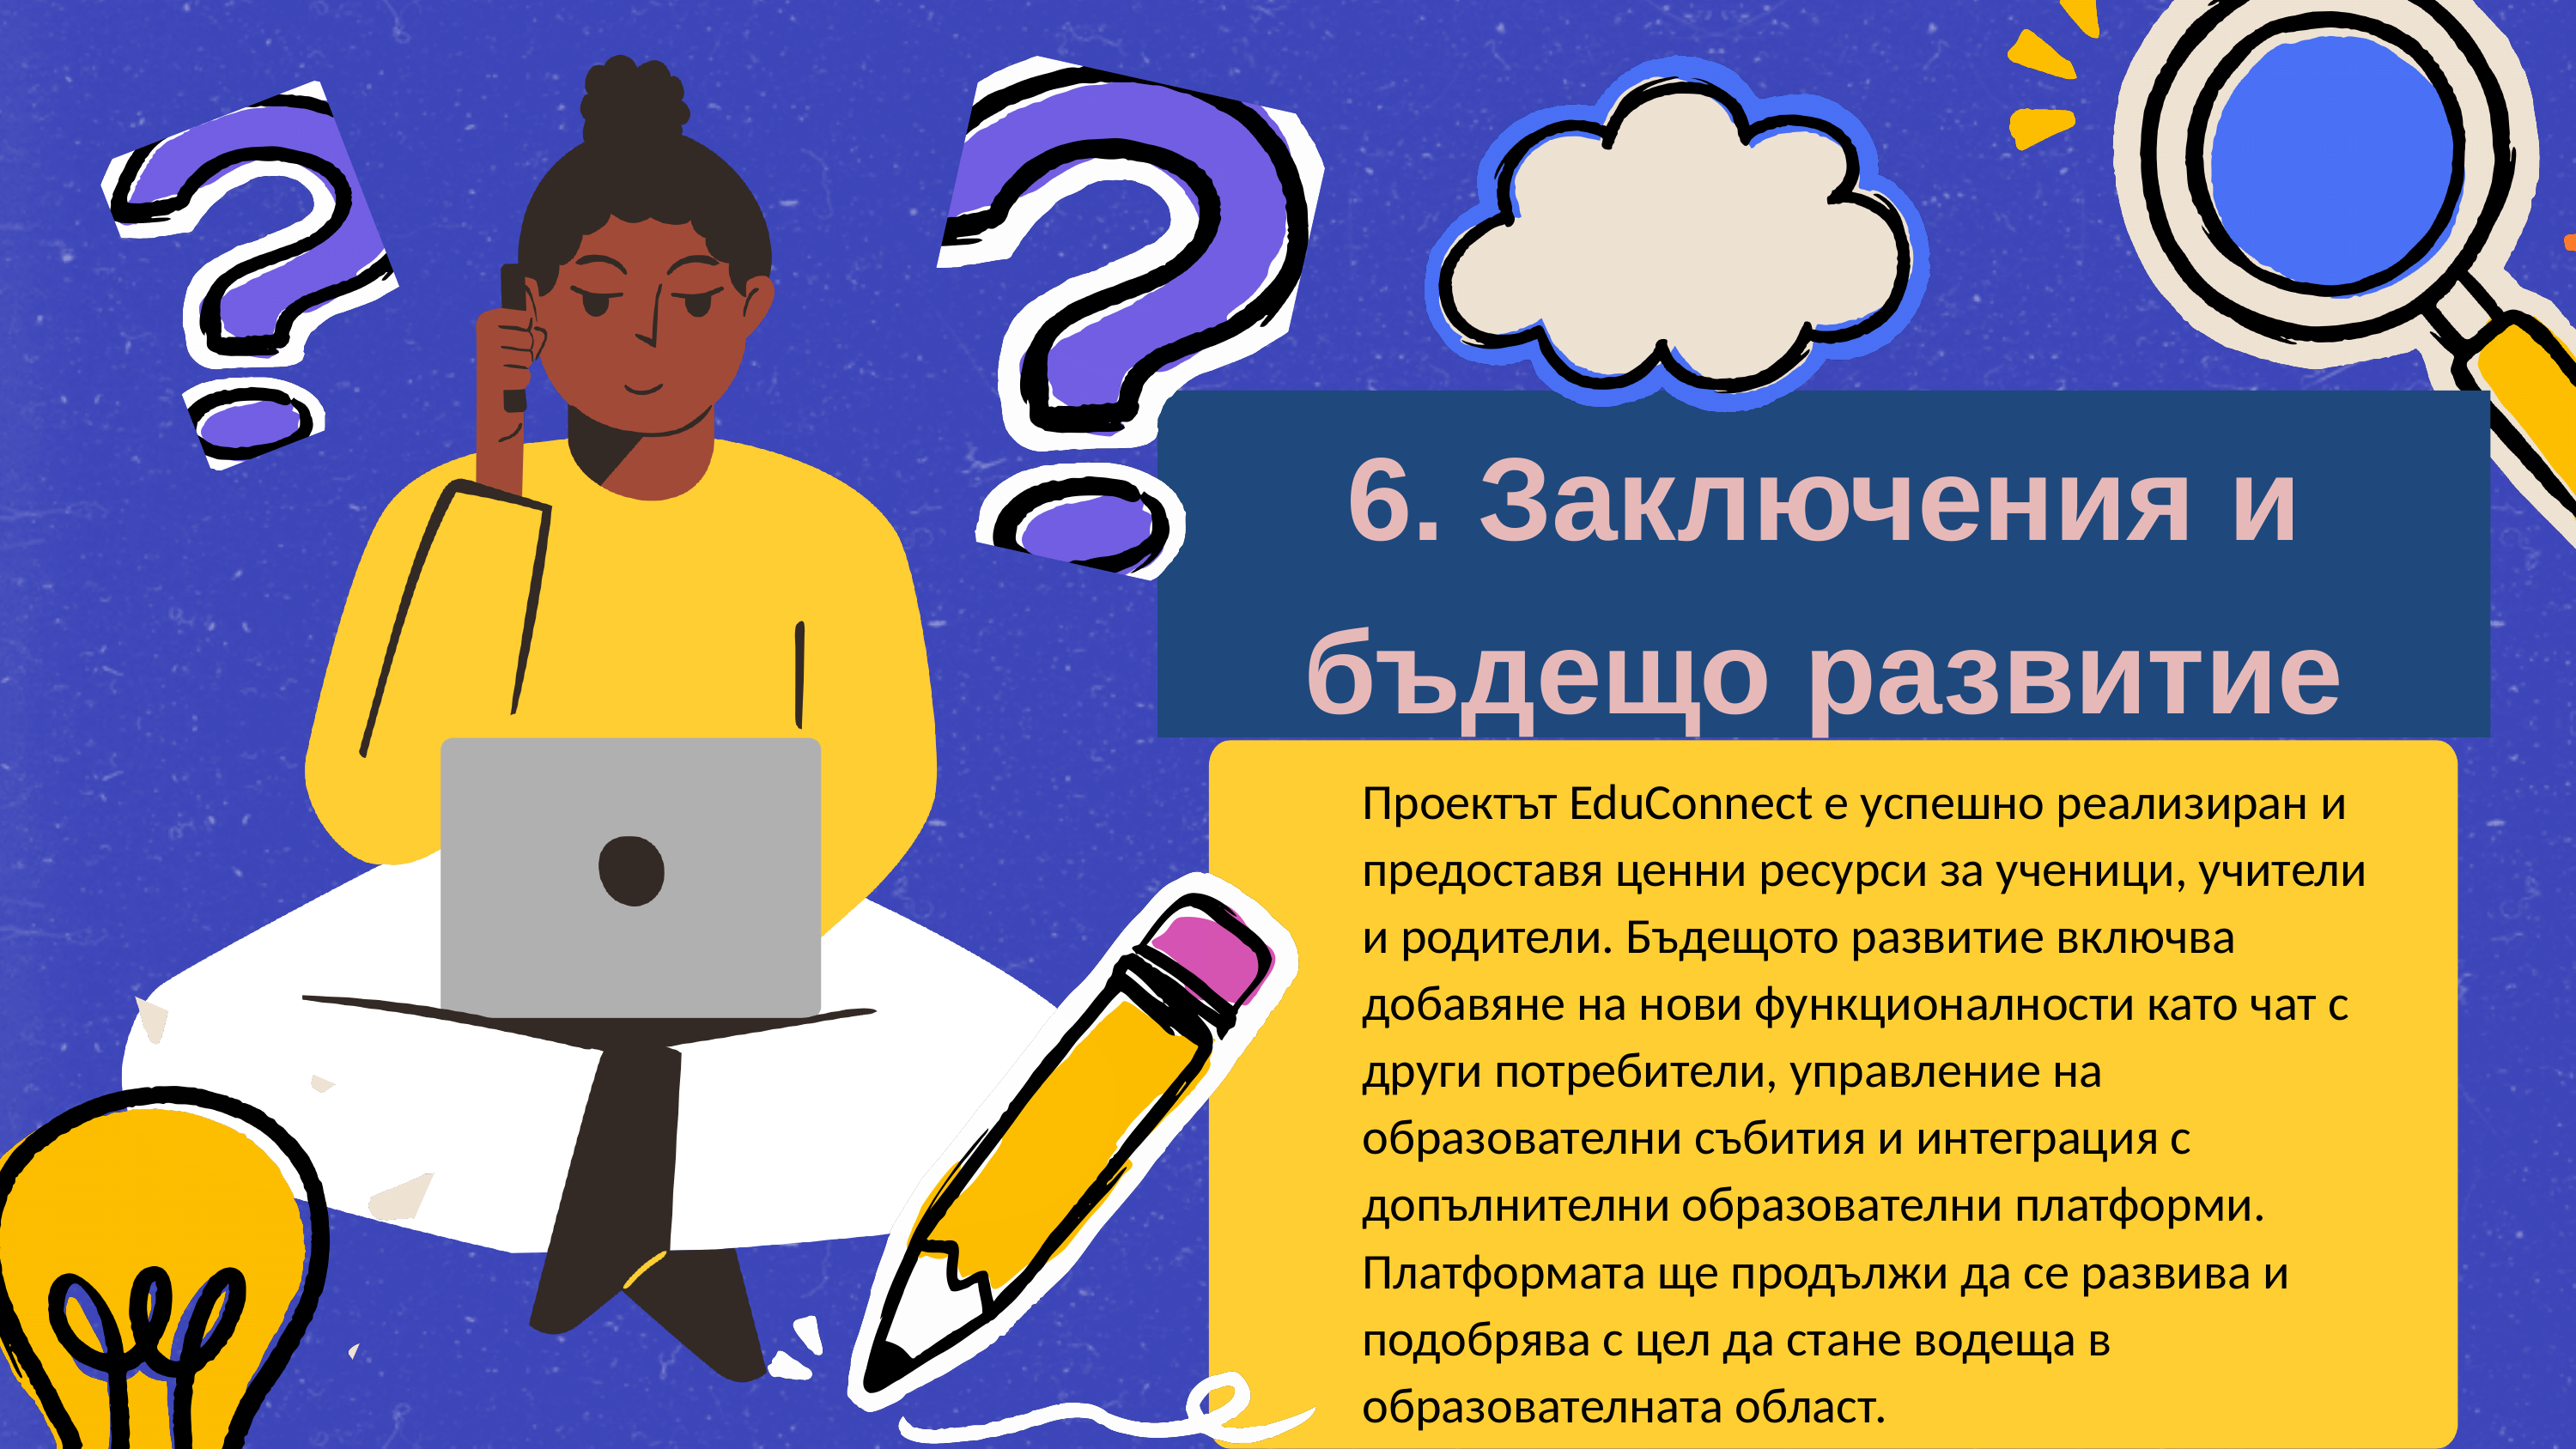

6. Заключения и бъдещо развитие

Проектът EduConnect е успешно реализиран и предоставя ценни ресурси за ученици, учители и родители. Бъдещото развитие включва добавяне на нови функционалности като чат с други потребители, управление на образователни събития и интеграция с допълнителни образователни платформи. Платформата ще продължи да се развива и подобрява с цел да стане водеща в образователната област.